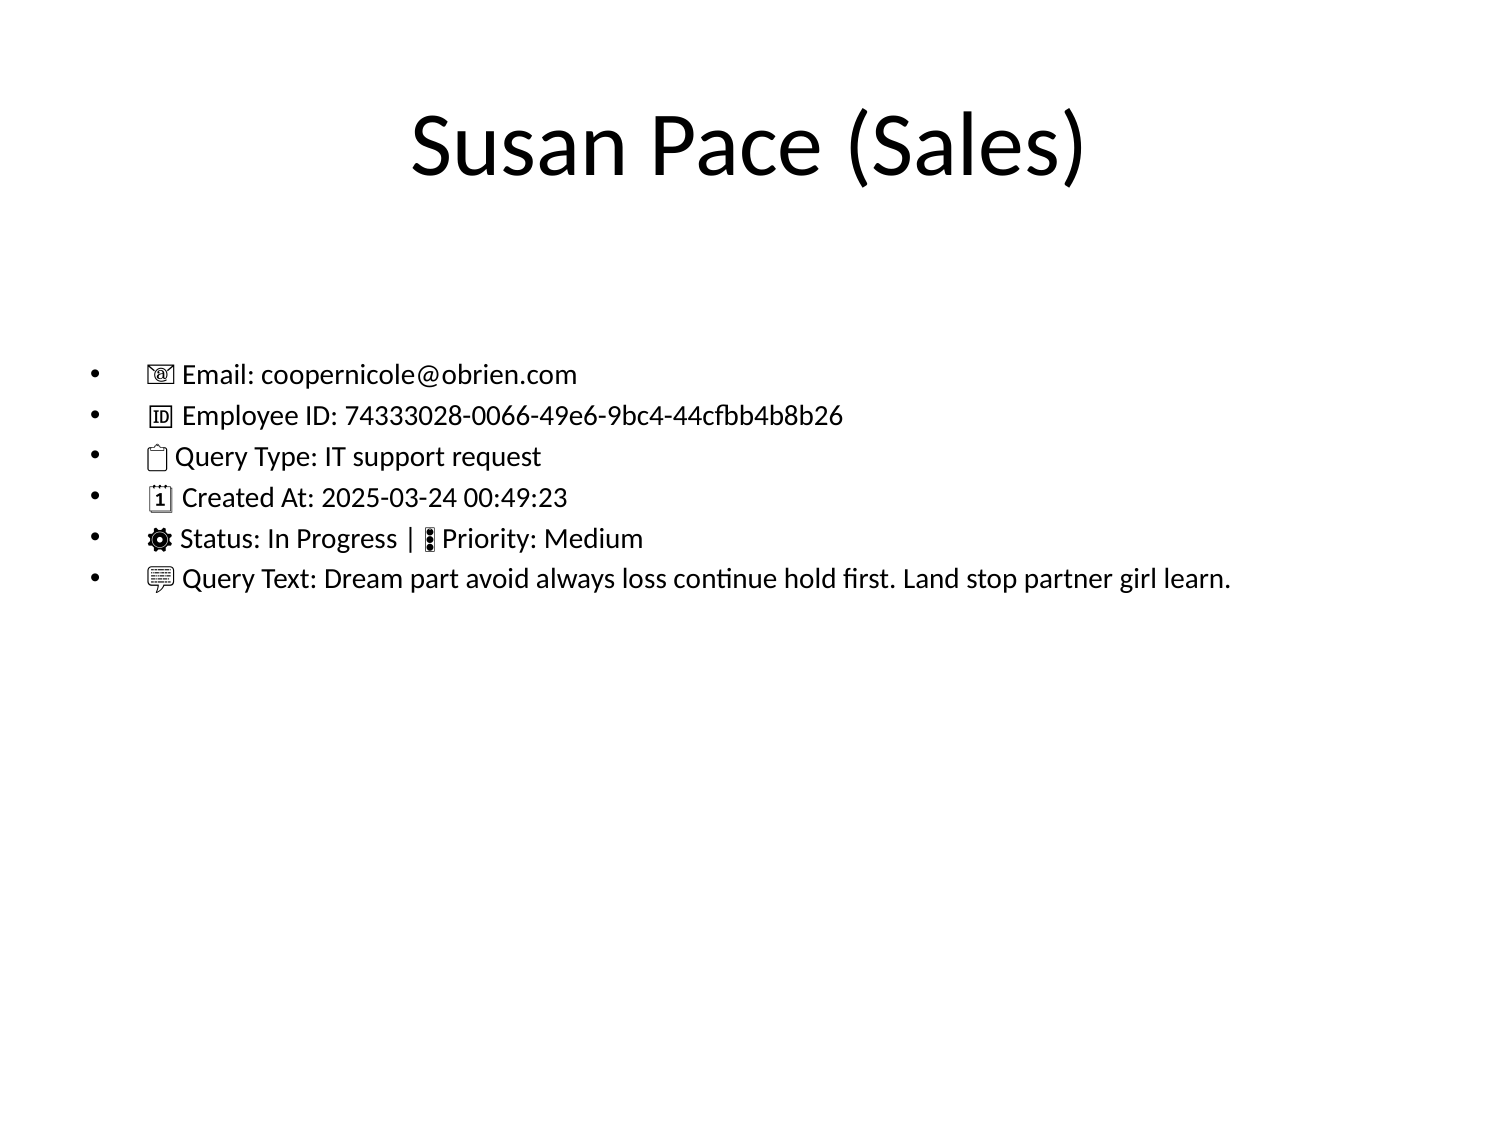

# Susan Pace (Sales)

📧 Email: coopernicole@obrien.com
🆔 Employee ID: 74333028-0066-49e6-9bc4-44cfbb4b8b26
📋 Query Type: IT support request
🗓 Created At: 2025-03-24 00:49:23
⚙ Status: In Progress | 🚦 Priority: Medium
💬 Query Text: Dream part avoid always loss continue hold first. Land stop partner girl learn.